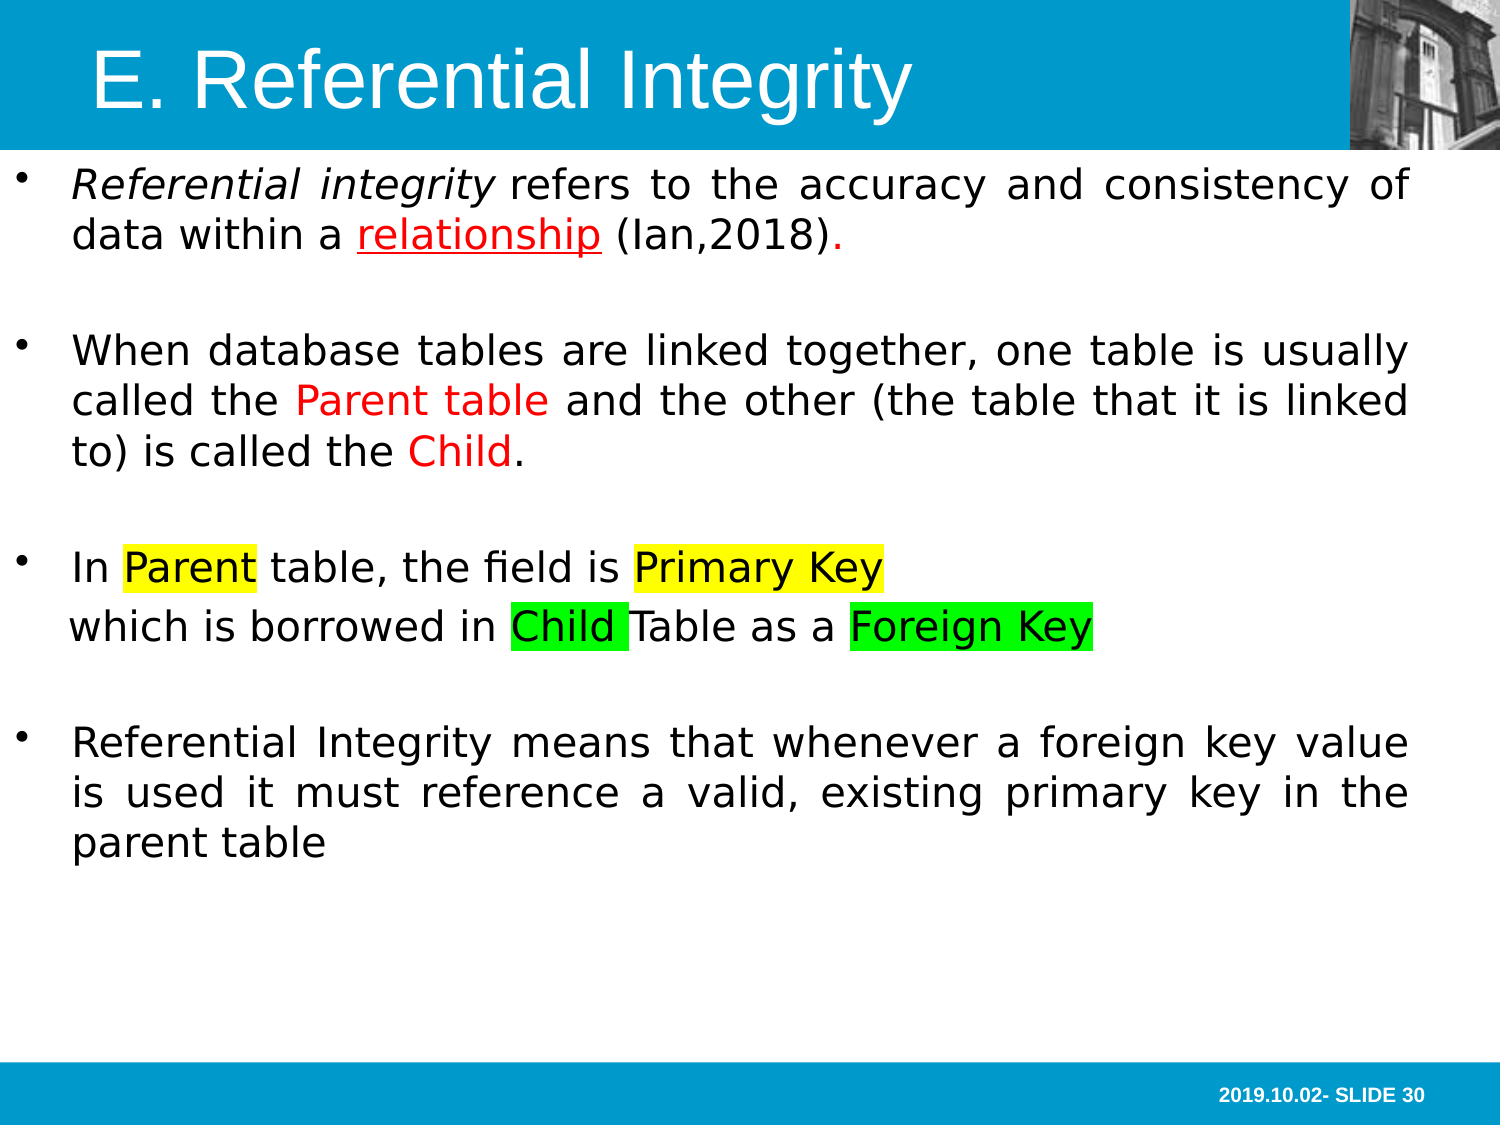

# E. Referential Integrity
Referential integrity refers to the accuracy and consistency of data within a relationship (Ian,2018).

When database tables are linked together, one table is usually called the Parent table and the other (the table that it is linked to) is called the Child.

In Parent table, the field is Primary Key
    which is borrowed in Child Table as a Foreign Key

Referential Integrity means that whenever a foreign key value is used it must reference a valid, existing primary key in the parent table